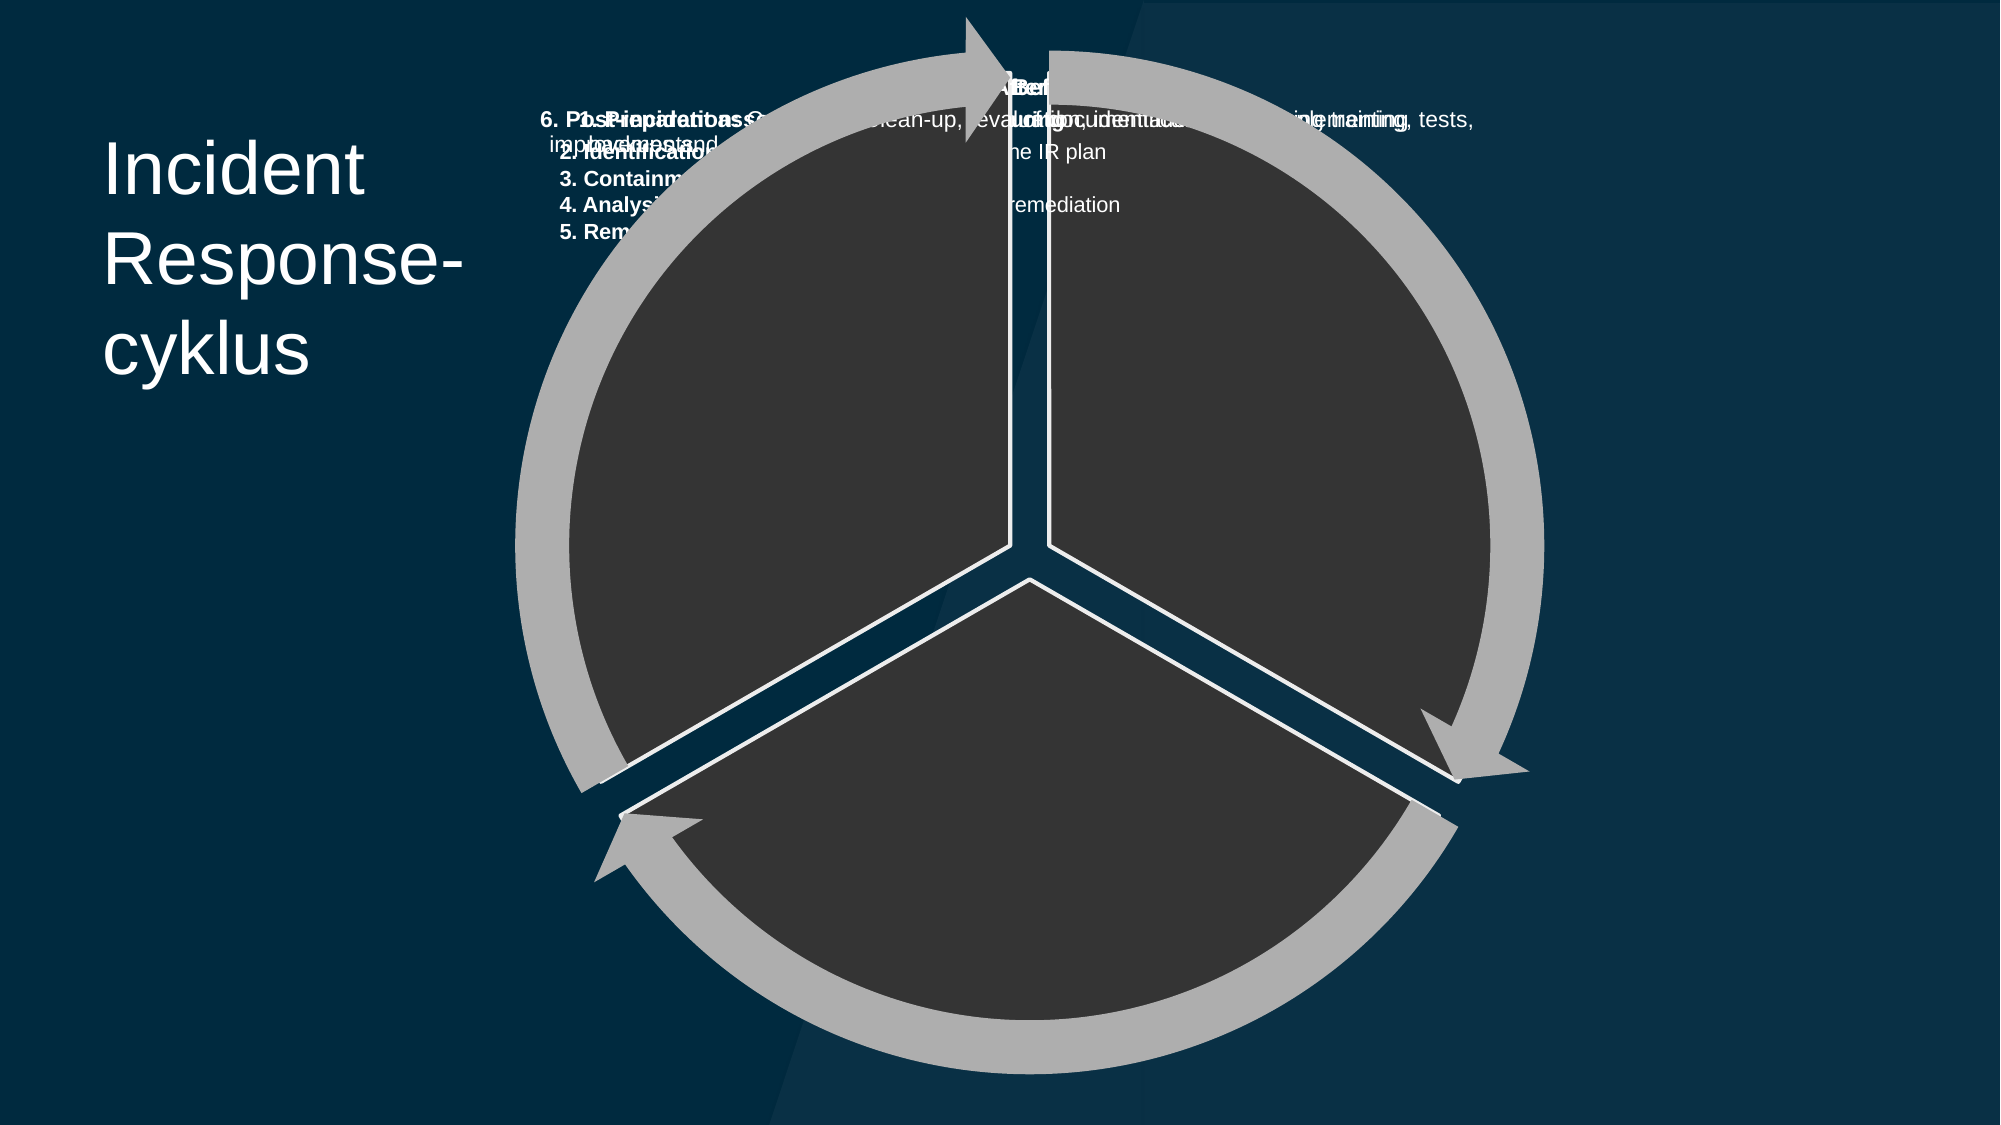

Before
1. Preparation: Creation and maintenance of documentation. Performing training, tests, backups and generating logs.
During
2. Identification and response: Activation of the IR plan
3. Containment: stop the incident
4. Analysis: Understand the incident and plan remediation
5. Remediation: execute restore operations
   After
6. Post-incident assessment: Clean-up,  evaluation, identification and implementing improvements.
# Incident Response-cyklus